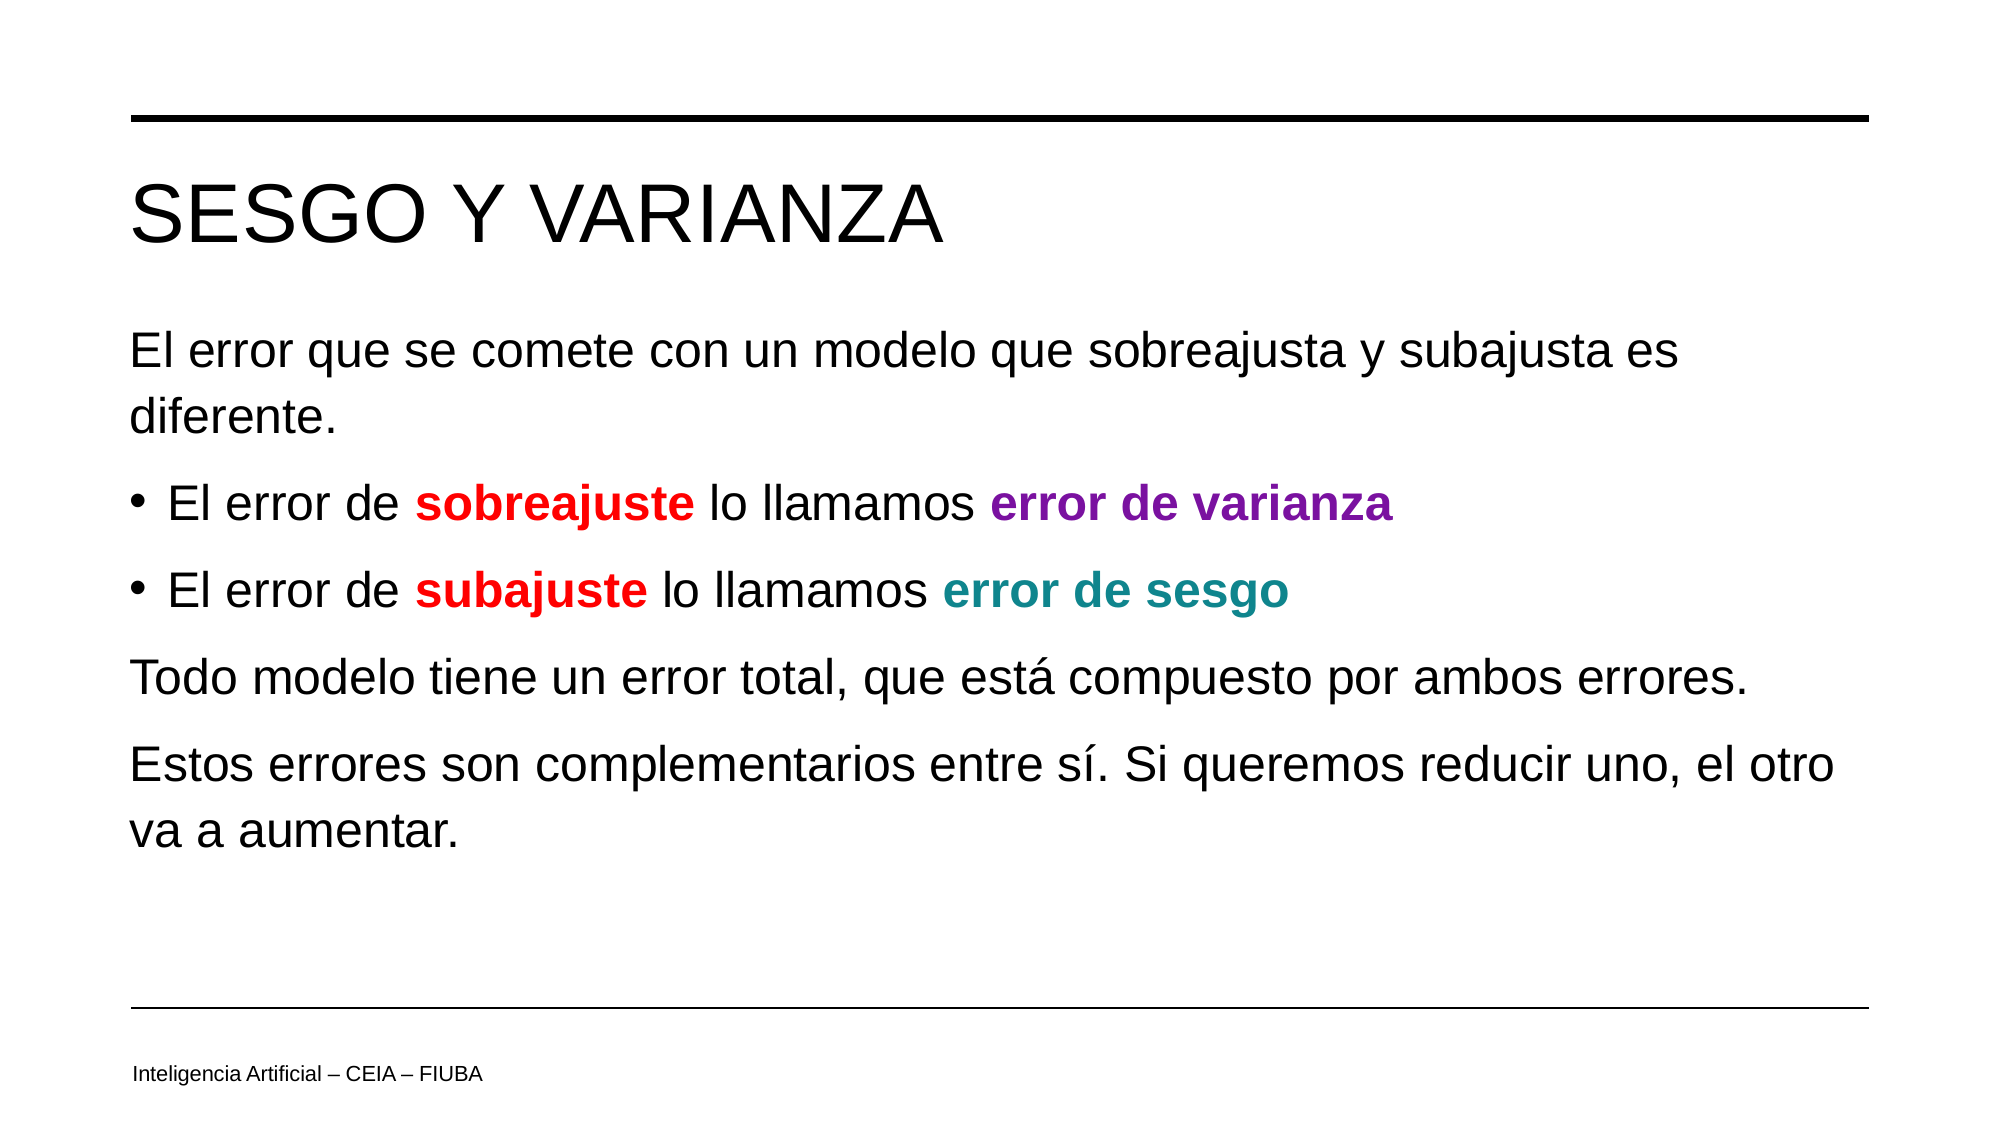

# Sesgo y Varianza
El error que se comete con un modelo que sobreajusta y subajusta es diferente.
El error de sobreajuste lo llamamos error de varianza
El error de subajuste lo llamamos error de sesgo
Todo modelo tiene un error total, que está compuesto por ambos errores.
Estos errores son complementarios entre sí. Si queremos reducir uno, el otro va a aumentar.
Inteligencia Artificial – CEIA – FIUBA
Image by vectorjuice